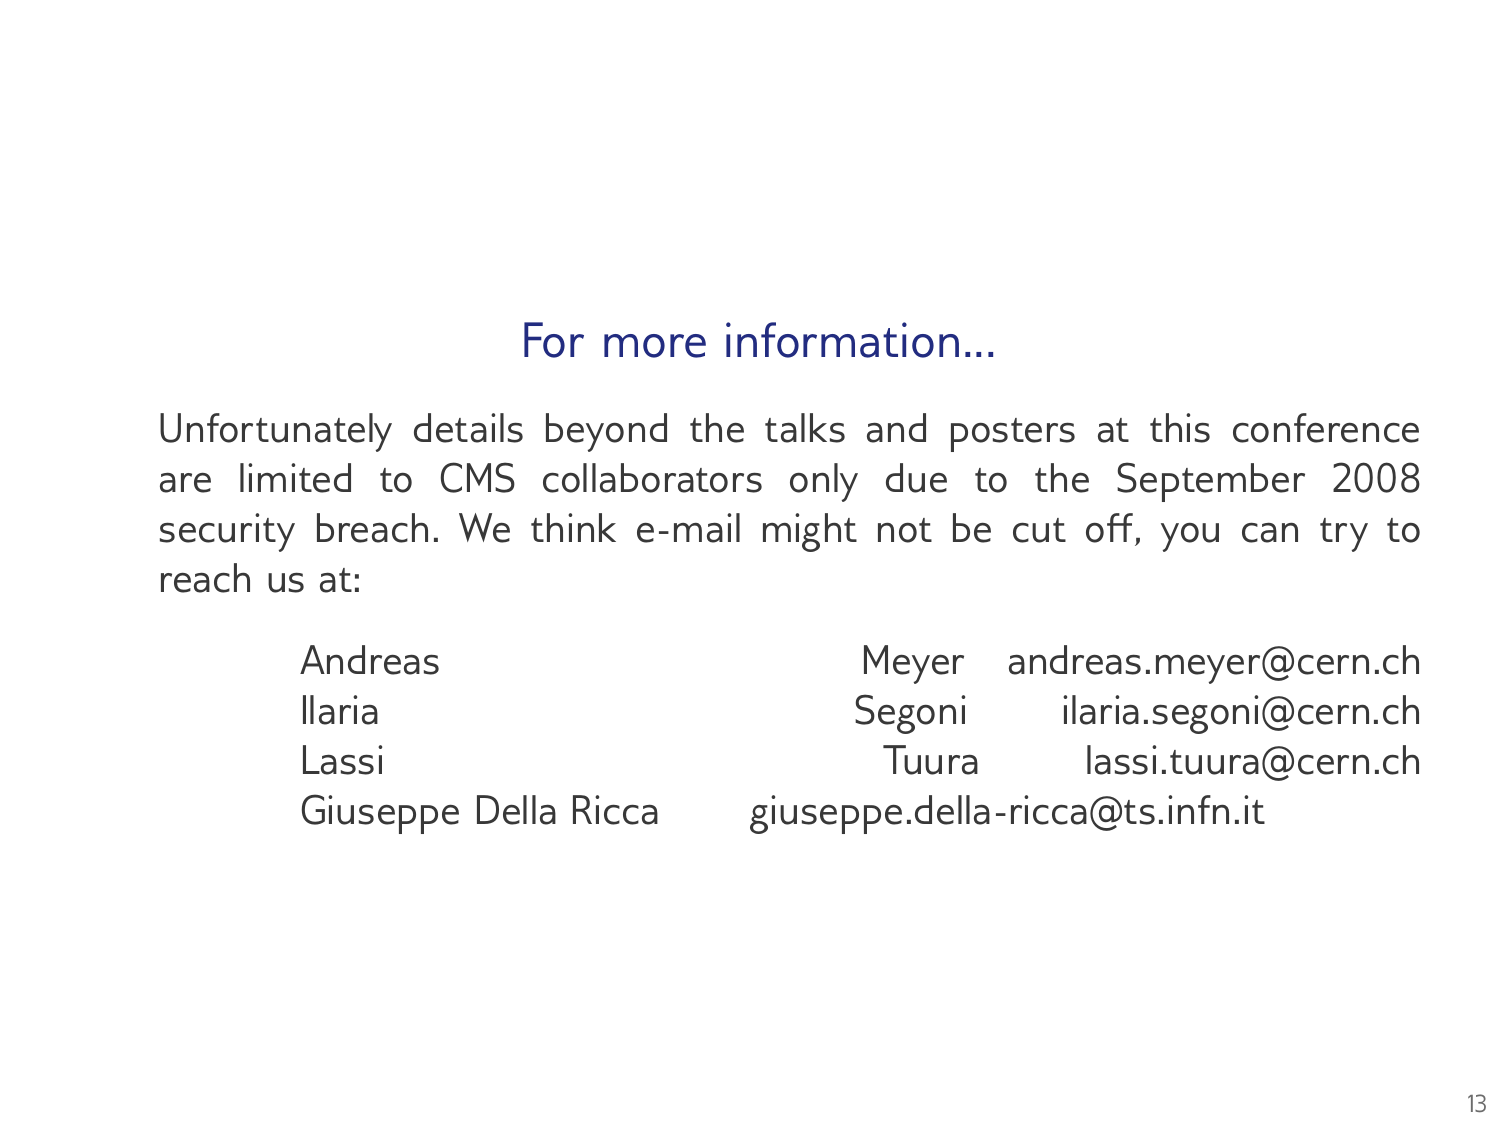

#
For more information...
Unfortunately details beyond the talks and posters at this conference are limited to CMS collaborators only due to the September 2008 security breach. We think e-mail might not be cut off, you can try to reach us at:
Andreas Meyer	andreas.meyer@cern.ch
Ilaria Segoni	ilaria.segoni@cern.ch
Lassi Tuura	lassi.tuura@cern.ch
Giuseppe Della Ricca	giuseppe.della-ricca@ts.infn.it
13